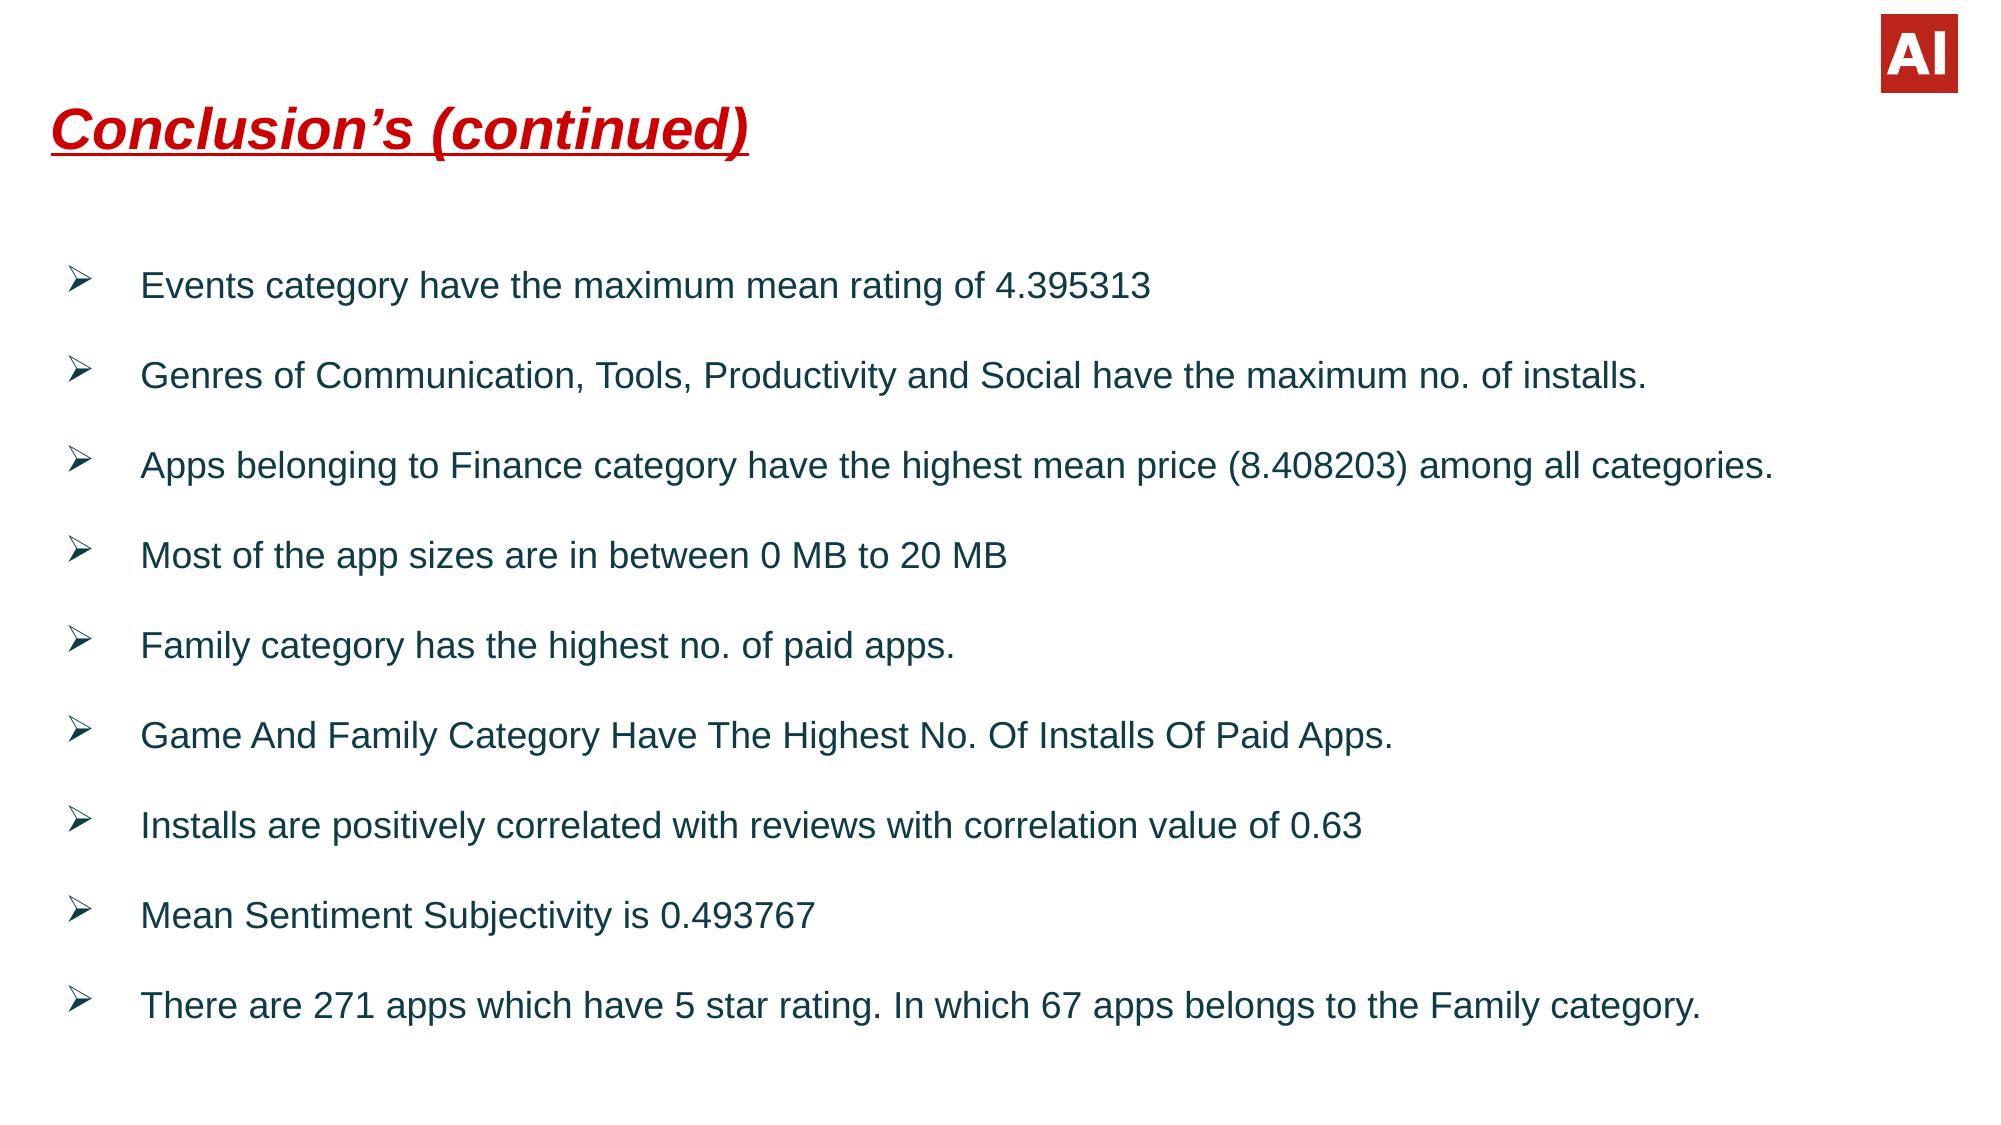

# Conclusion’s (continued)
Events category have the maximum mean rating of 4.395313
Genres of Communication, Tools, Productivity and Social have the maximum no. of installs.
Apps belonging to Finance category have the highest mean price (8.408203) among all categories.
Most of the app sizes are in between 0 MB to 20 MB
Family category has the highest no. of paid apps.
Game And Family Category Have The Highest No. Of Installs Of Paid Apps.
Installs are positively correlated with reviews with correlation value of 0.63
Mean Sentiment Subjectivity is 0.493767
There are 271 apps which have 5 star rating. In which 67 apps belongs to the Family category.